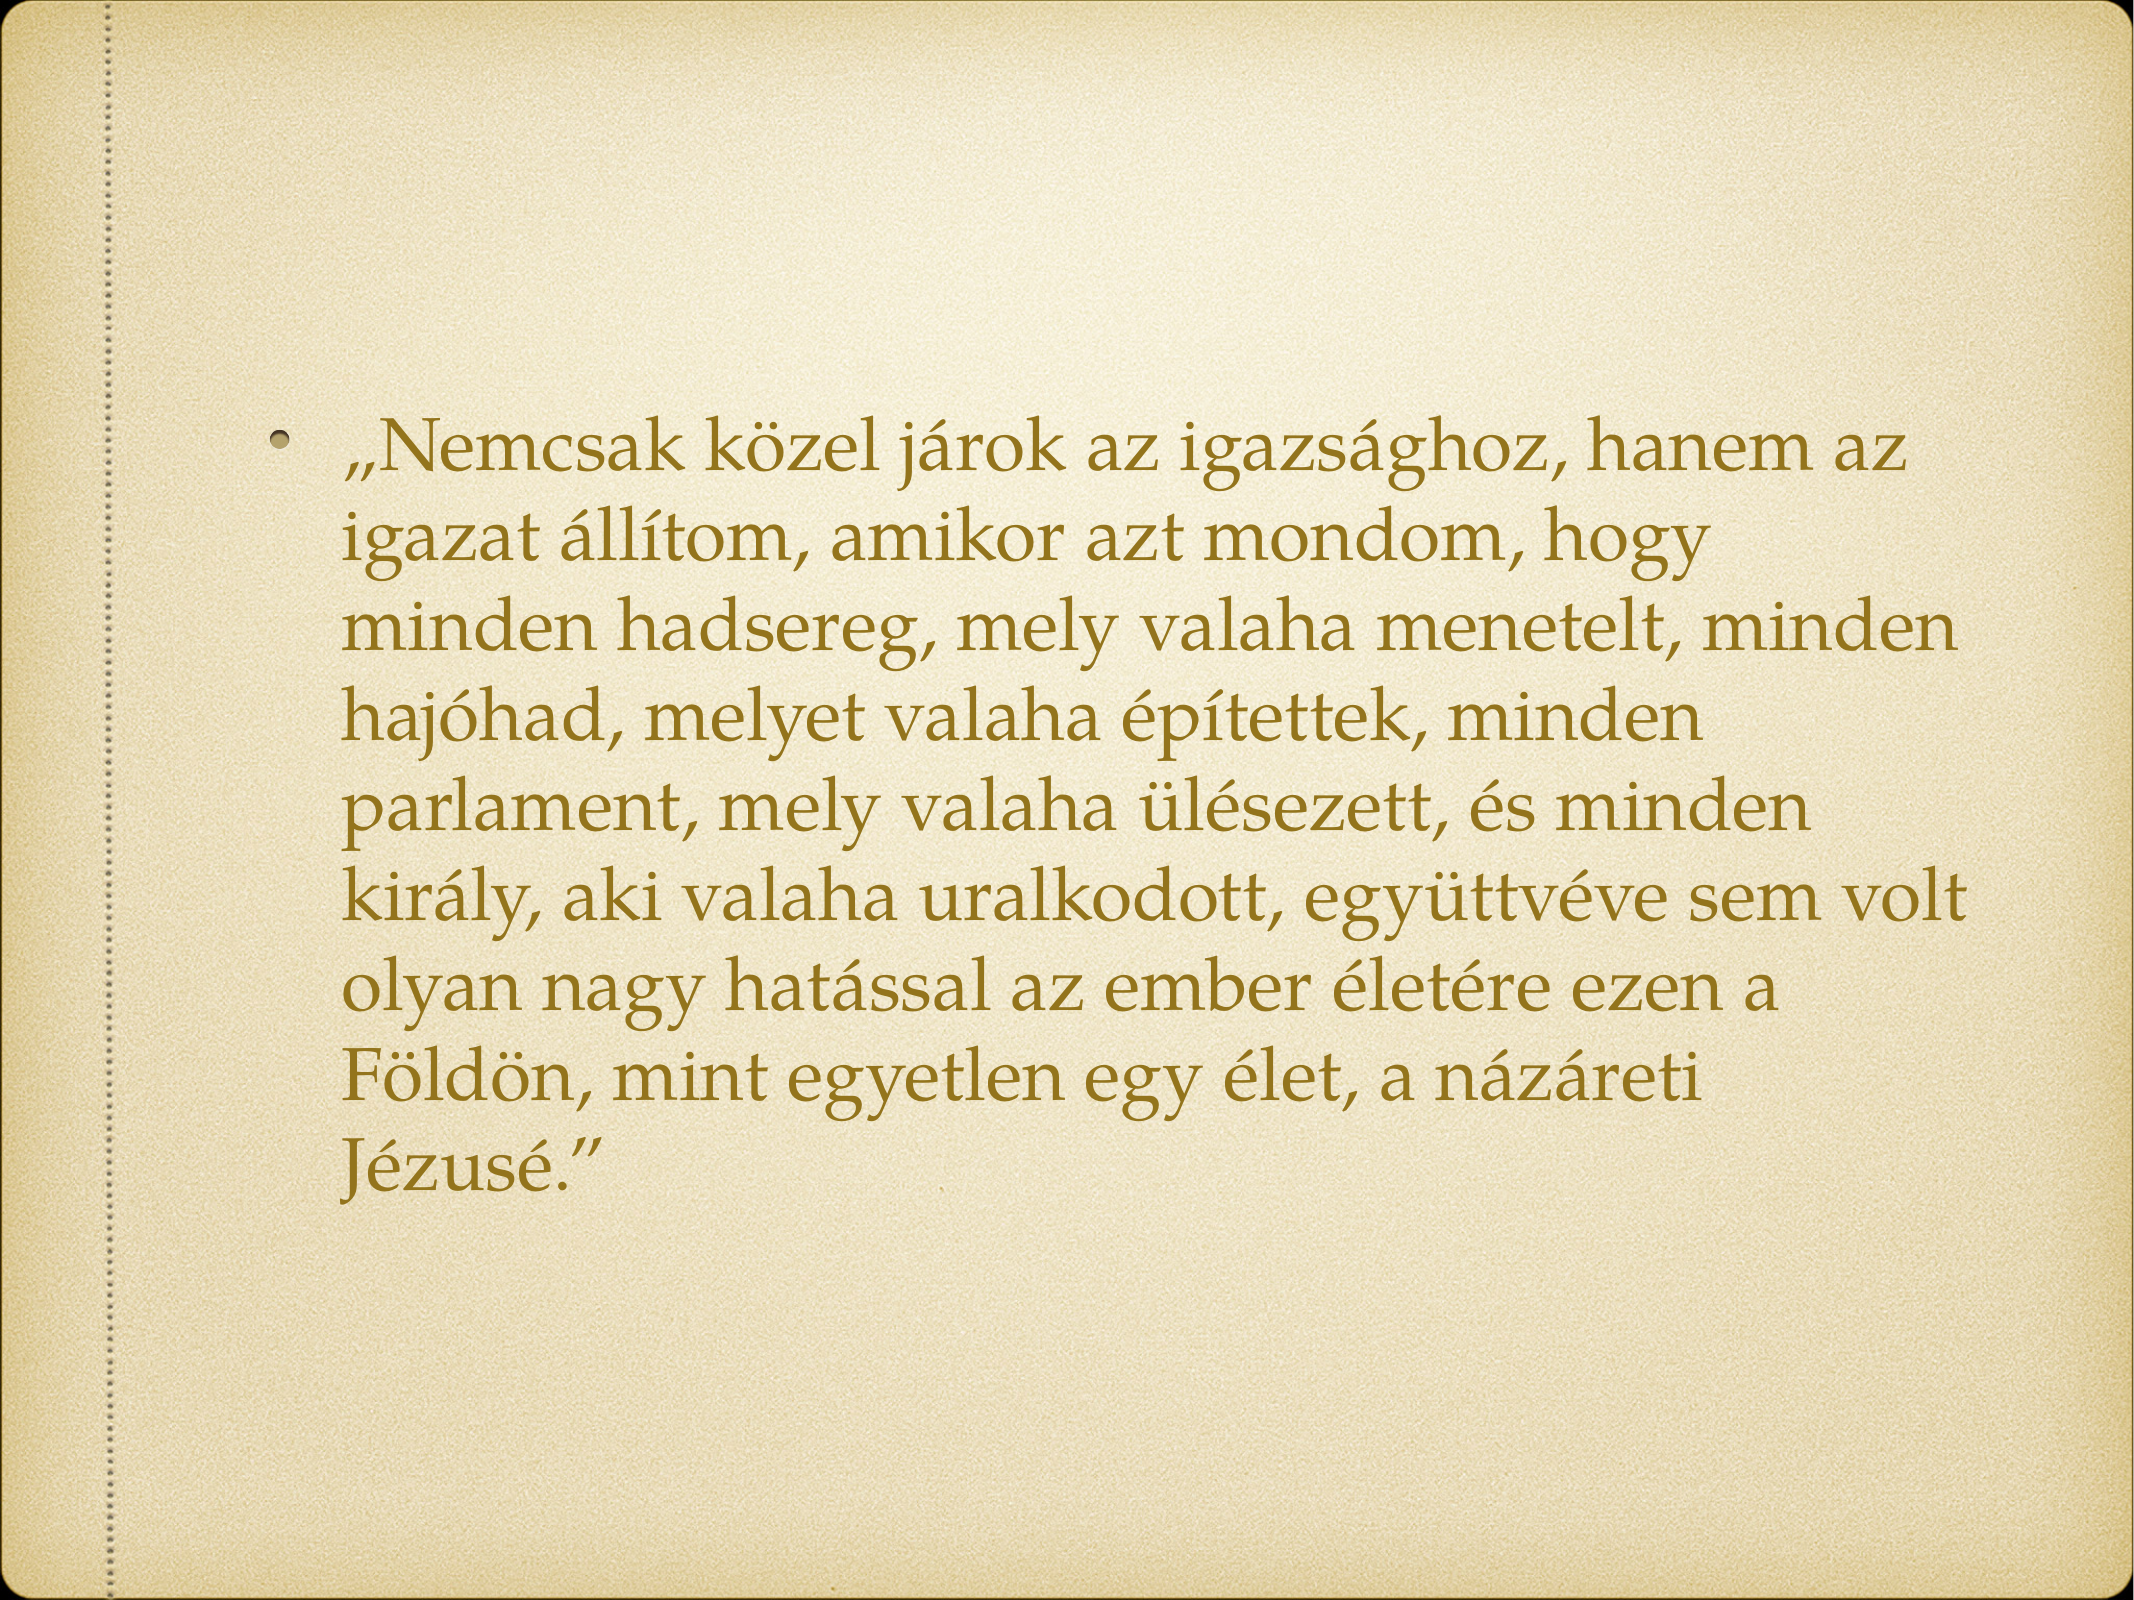

„Nemcsak közel járok az igazsághoz, hanem az igazat állítom, amikor azt mondom, hogy minden hadsereg, mely valaha menetelt, minden hajóhad, melyet valaha építettek, minden parlament, mely valaha ülésezett, és minden király, aki valaha uralkodott, együttvéve sem volt olyan nagy hatással az ember életére ezen a Földön, mint egyetlen egy élet, a názáreti Jézusé.”